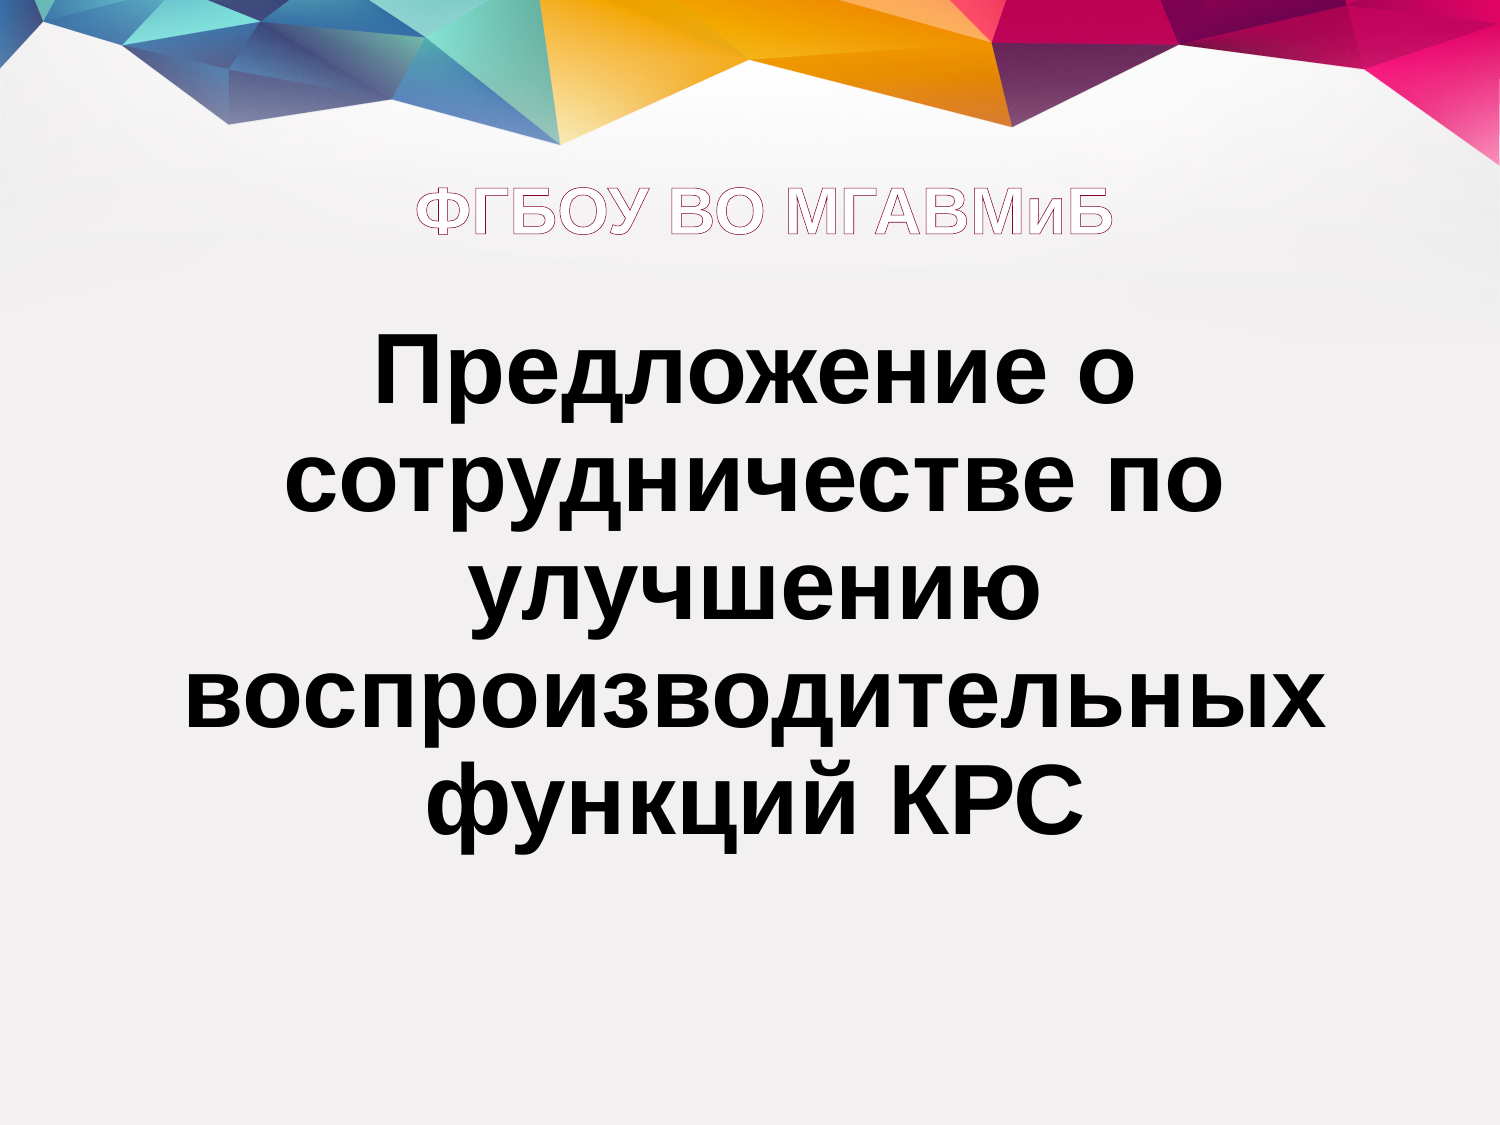

ФГБОУ ВО МГАВМиБ
# Предложение о сотрудничестве по улучшению воспроизводительных функций КРС